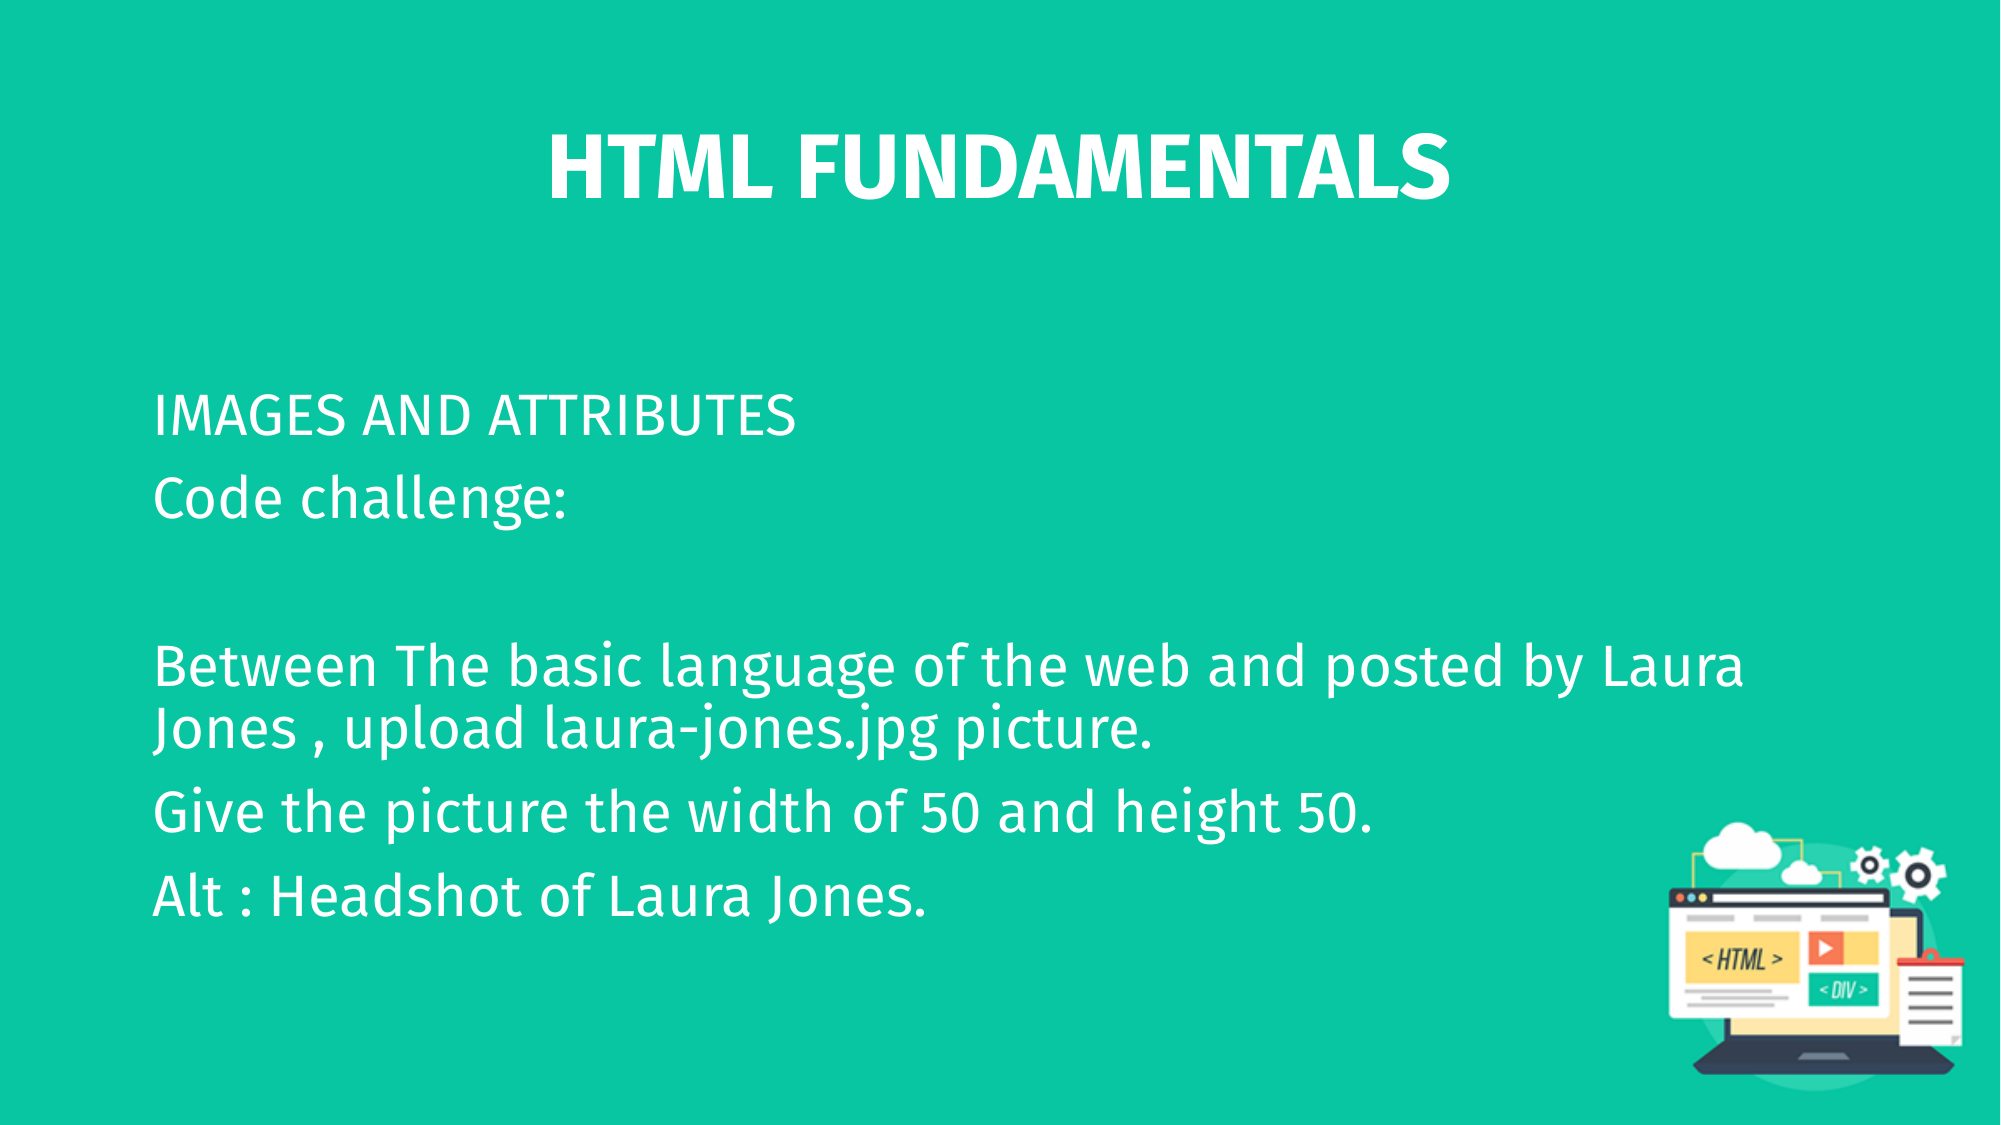

# HTML FUNDAMENTALS

IMAGES AND ATTRIBUTES
Code challenge:

Between The basic language of the web and posted by Laura Jones , upload laura-jones.jpg picture.
Give the picture the width of 50 and height 50.
Alt : Headshot of Laura Jones.